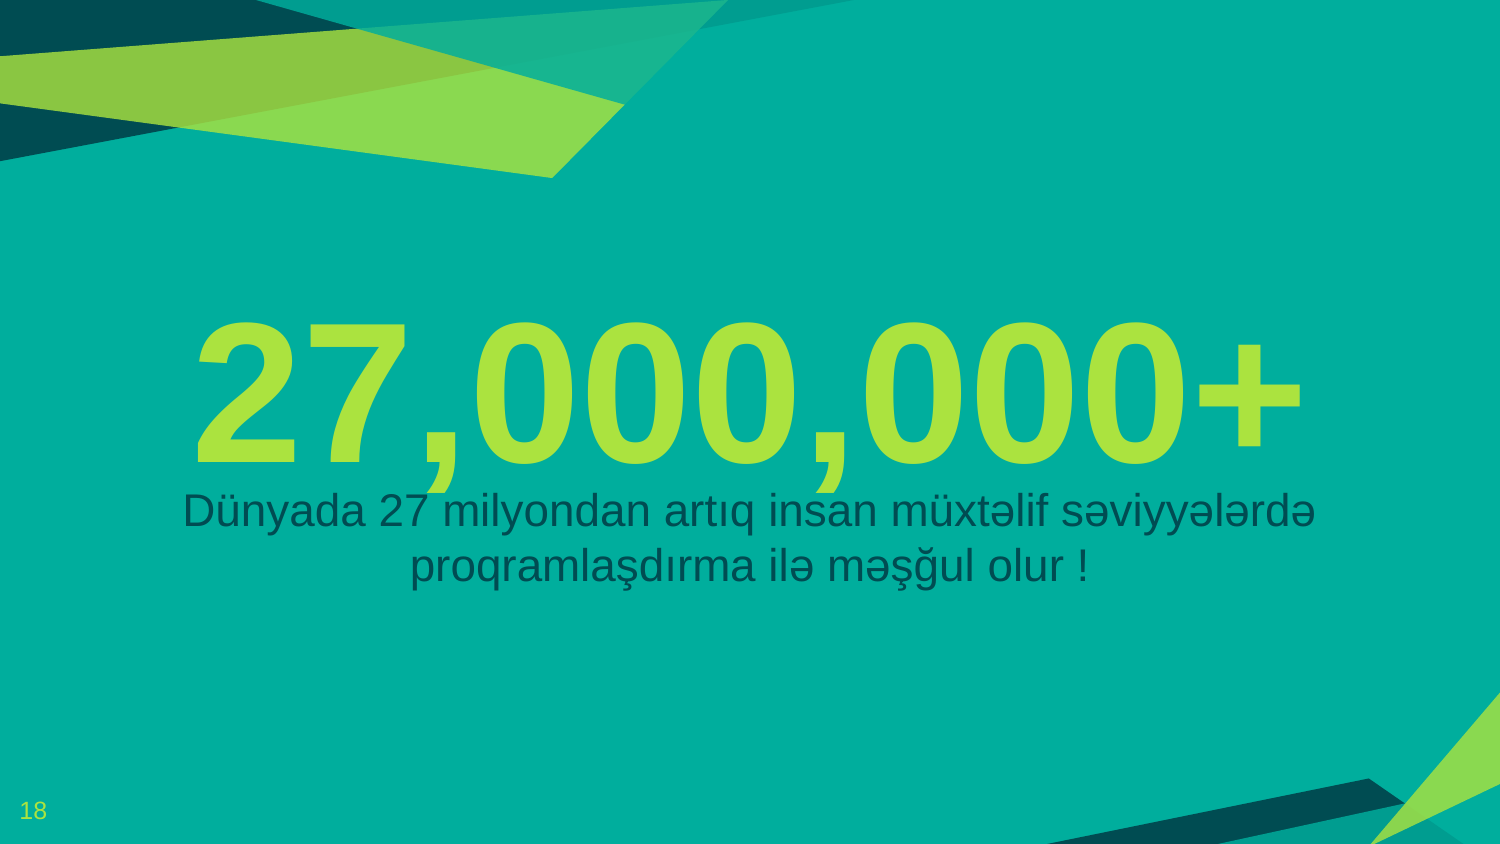

27,000,000+
Dünyada 27 milyondan artıq insan müxtəlif səviyyələrdə proqramlaşdırma ilə məşğul olur !
18